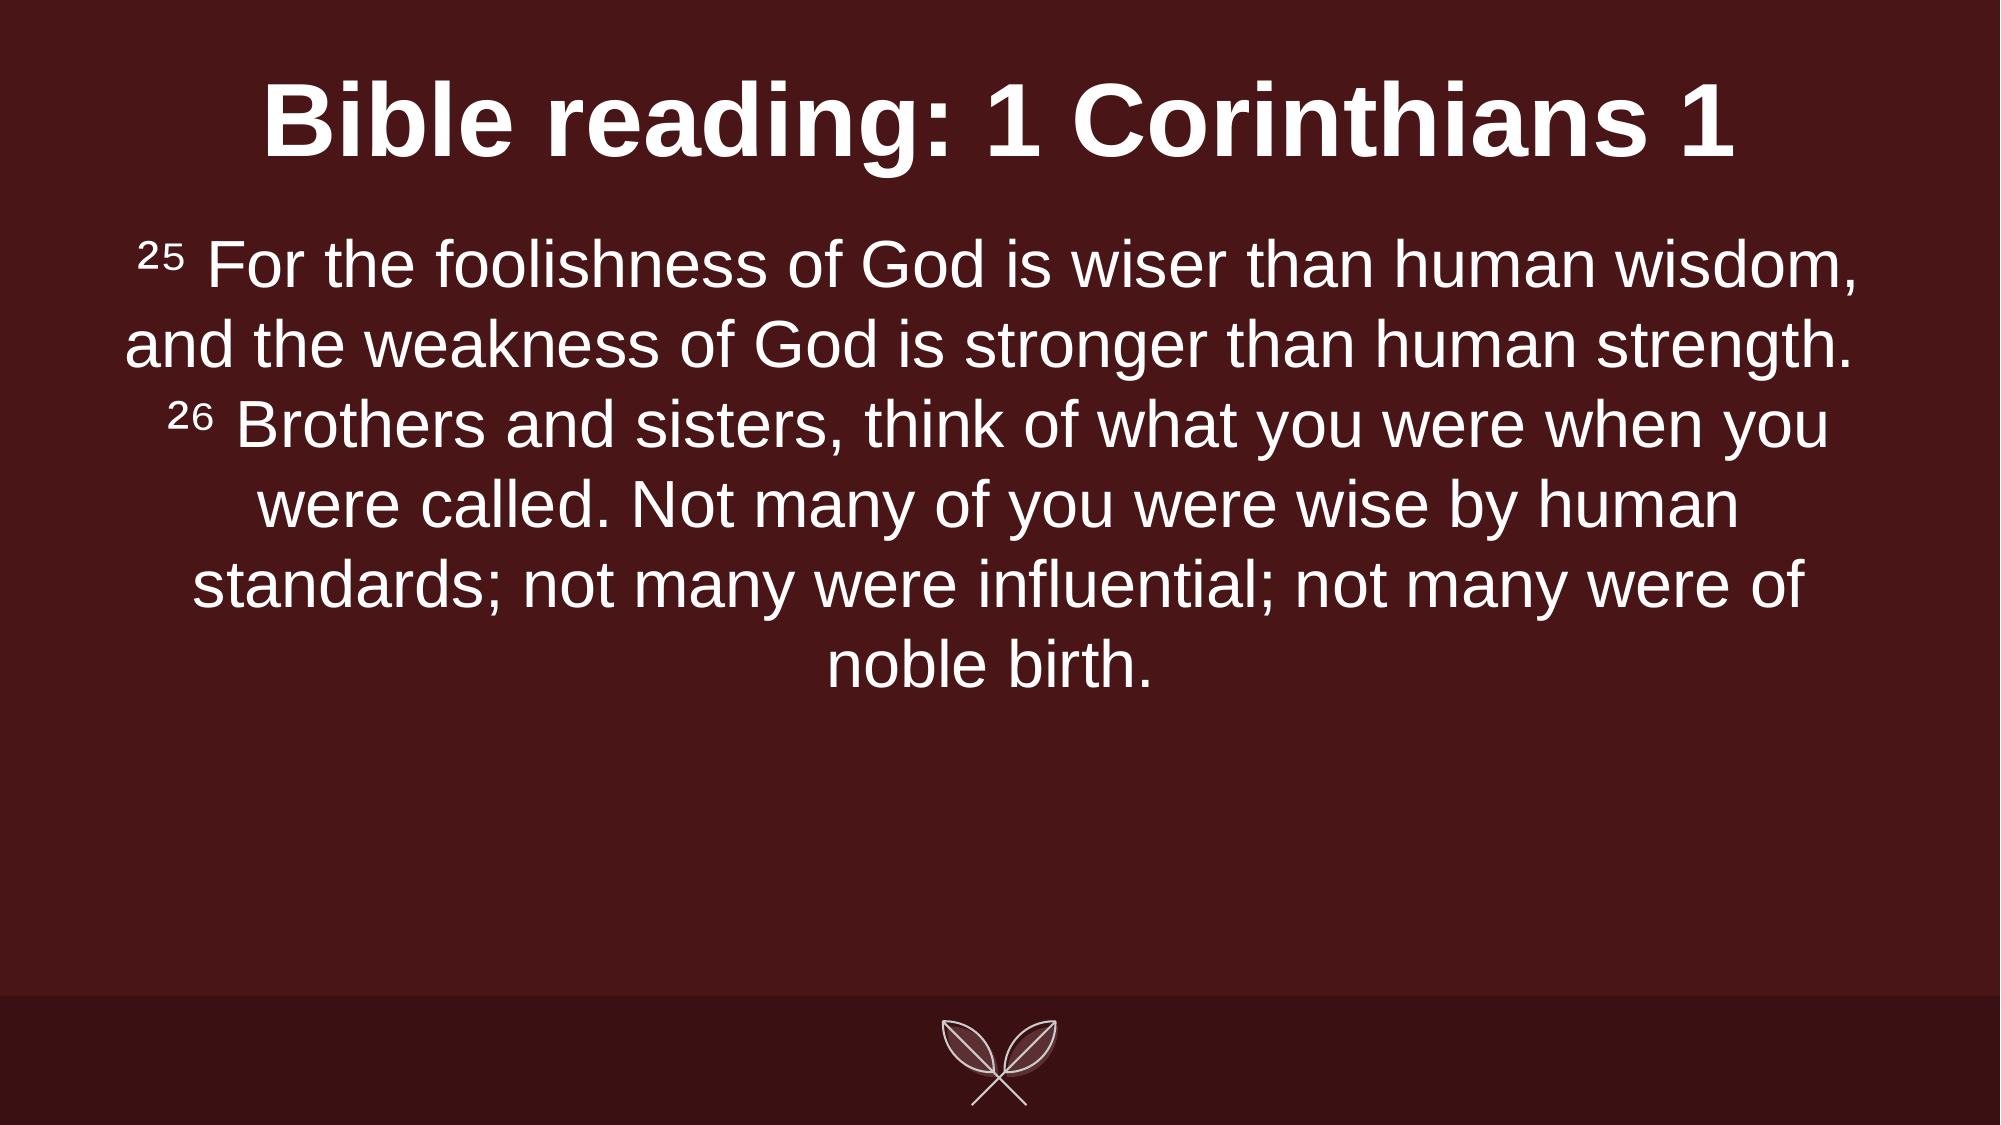

Bible reading: 1 Corinthians 1
²⁵ For the foolishness of God is wiser than human wisdom, and the weakness of God is stronger than human strength.
²⁶ Brothers and sisters, think of what you were when you were called. Not many of you were wise by human standards; not many were influential; not many were of noble birth.